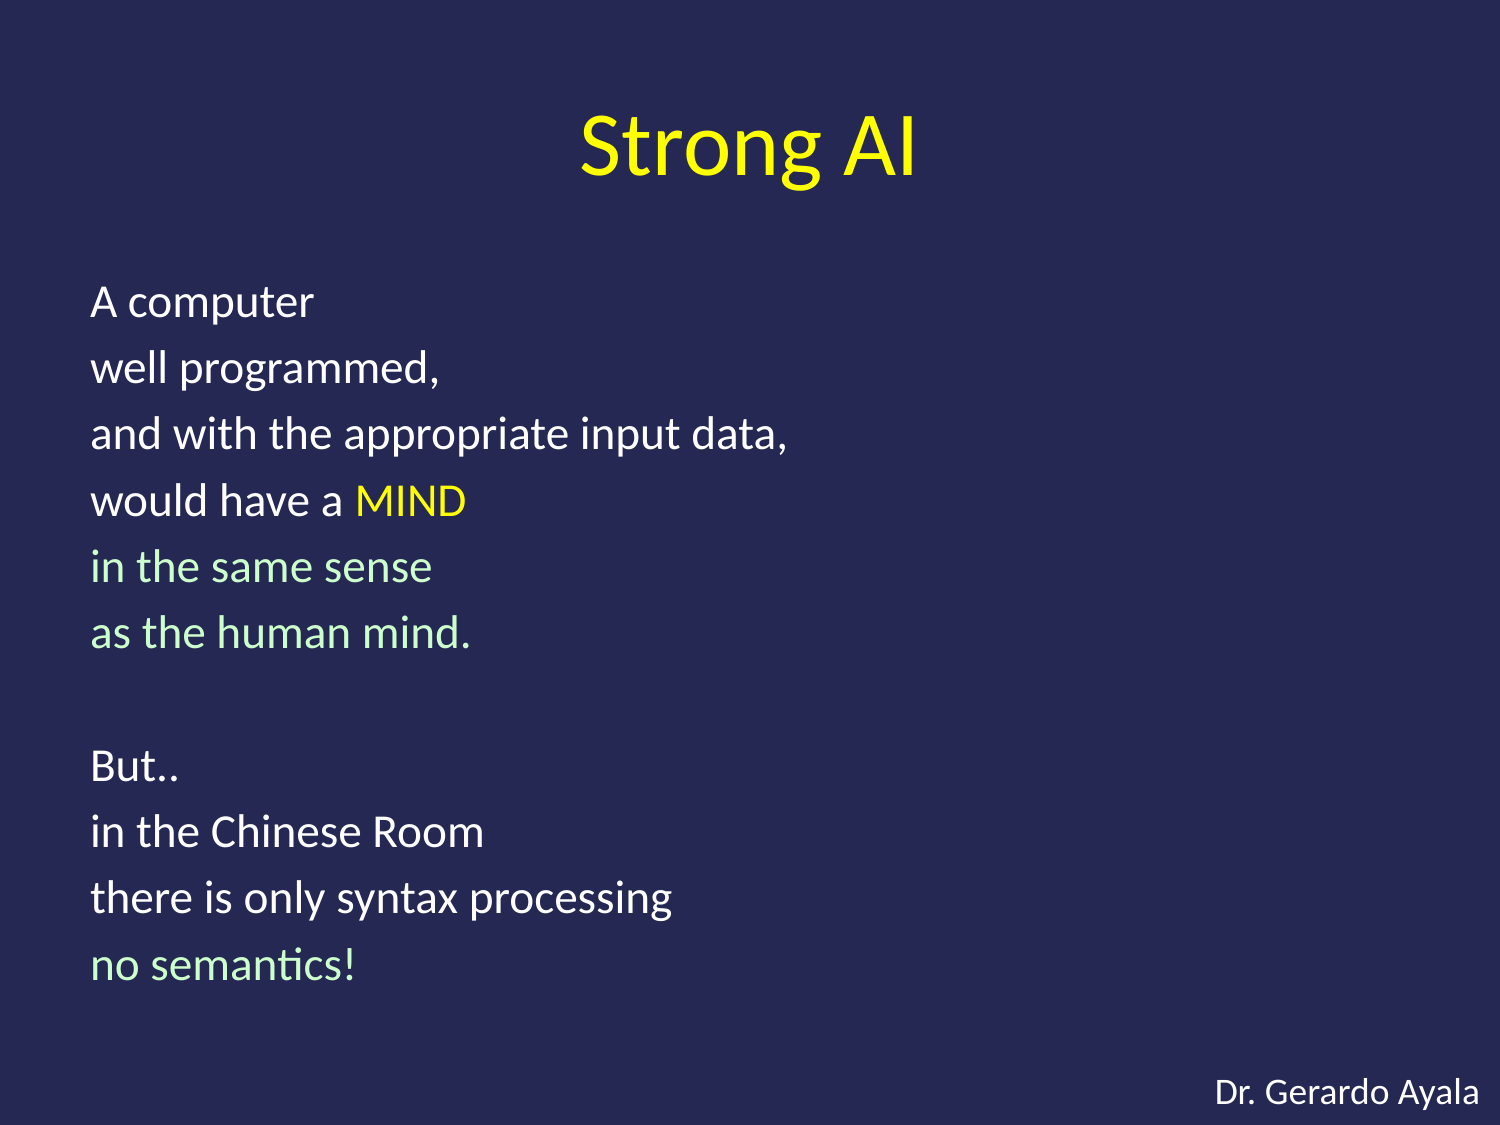

# Strong AI
A computer
well programmed,
and with the appropriate input data,
would have a MIND
in the same sense
as the human mind.

But..
in the Chinese Room
there is only syntax processing
no semantics!
Dr. Gerardo Ayala